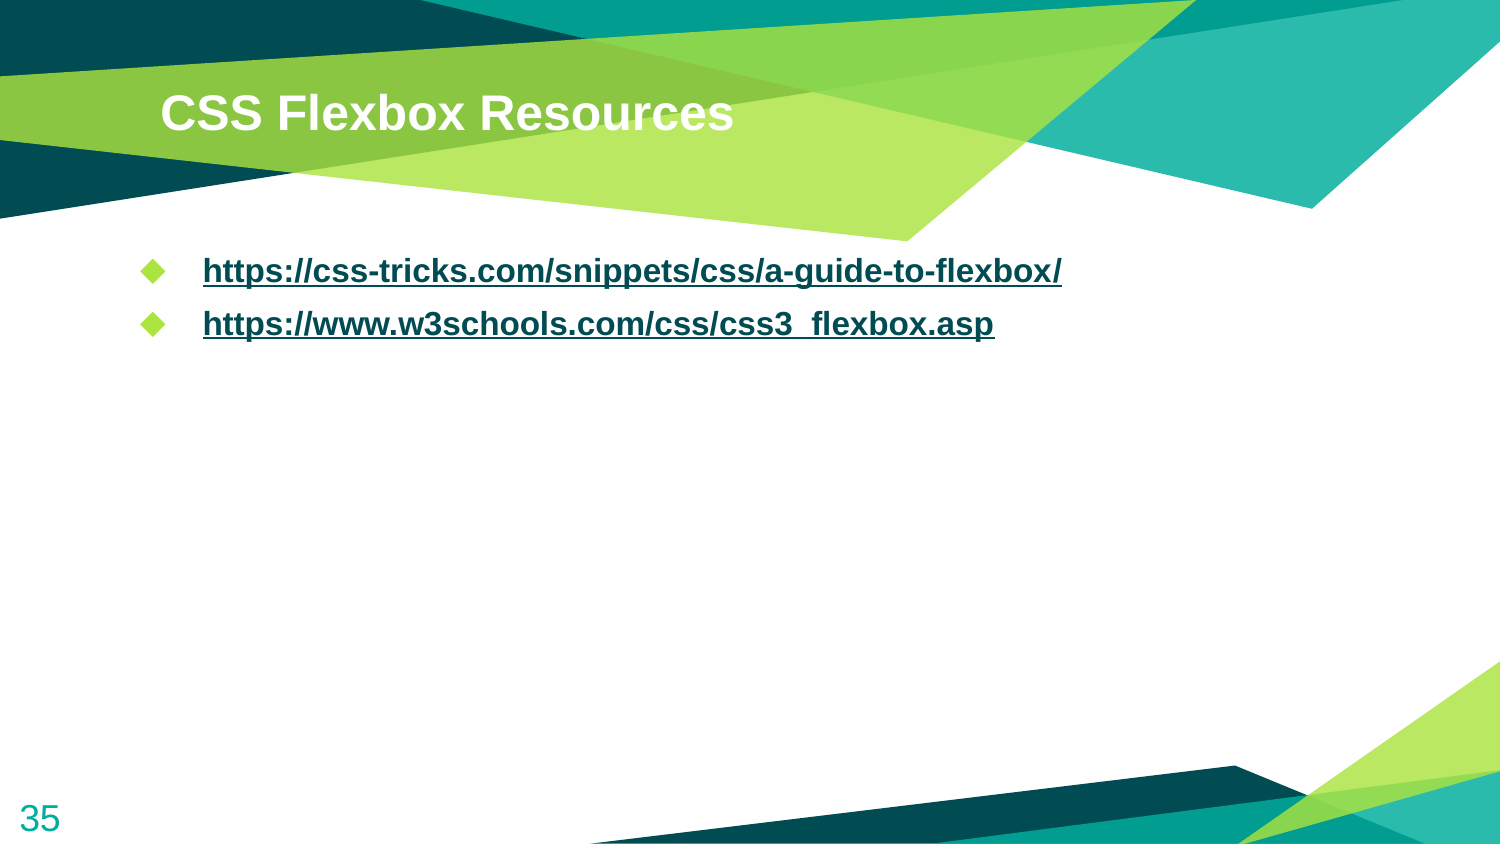

# CSS Flexbox Resources
https://css-tricks.com/snippets/css/a-guide-to-flexbox/
https://www.w3schools.com/css/css3_flexbox.asp

35